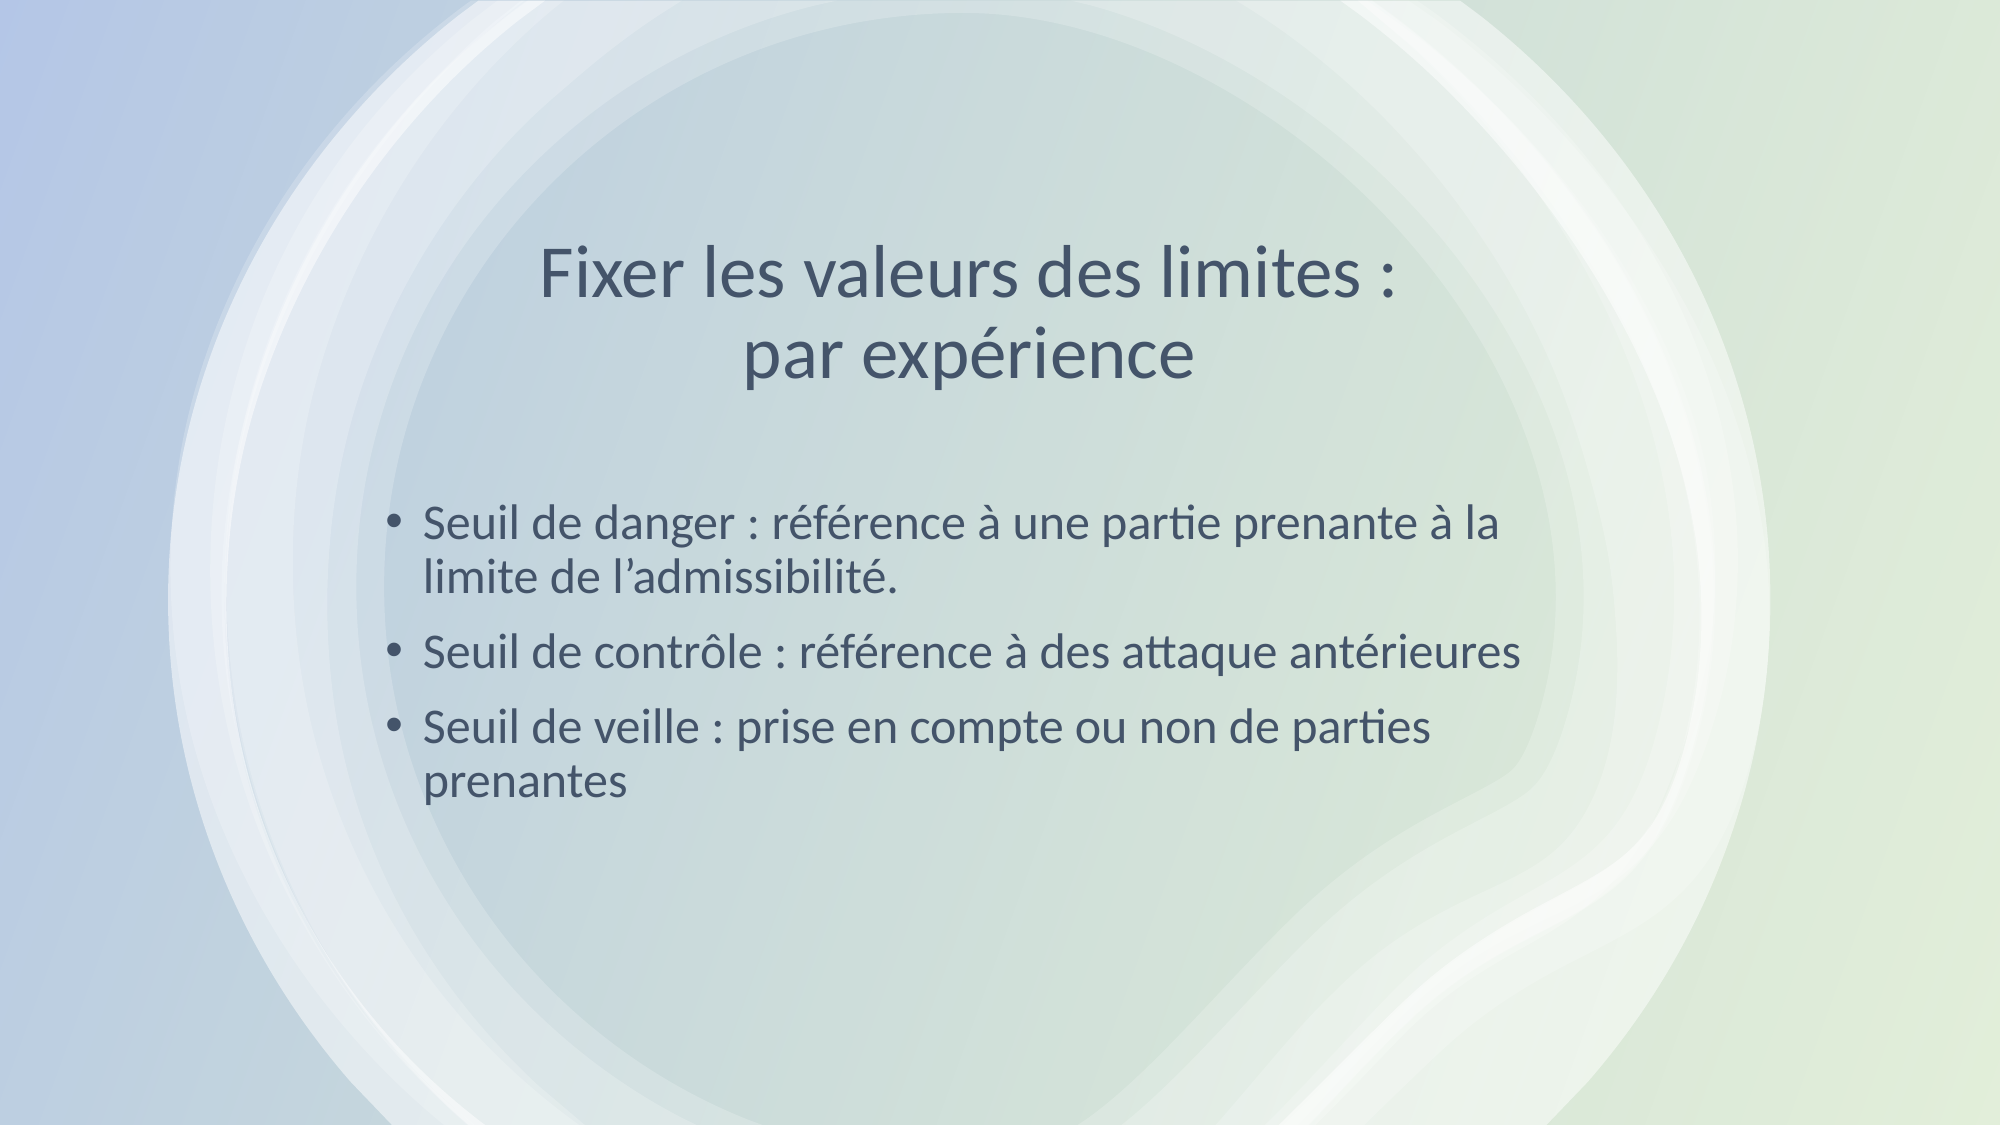

# Fixer les valeurs des limites : par expérience
Seuil de danger : référence à une partie prenante à la limite de l’admissibilité.
Seuil de contrôle : référence à des attaque antérieures
Seuil de veille : prise en compte ou non de parties prenantes